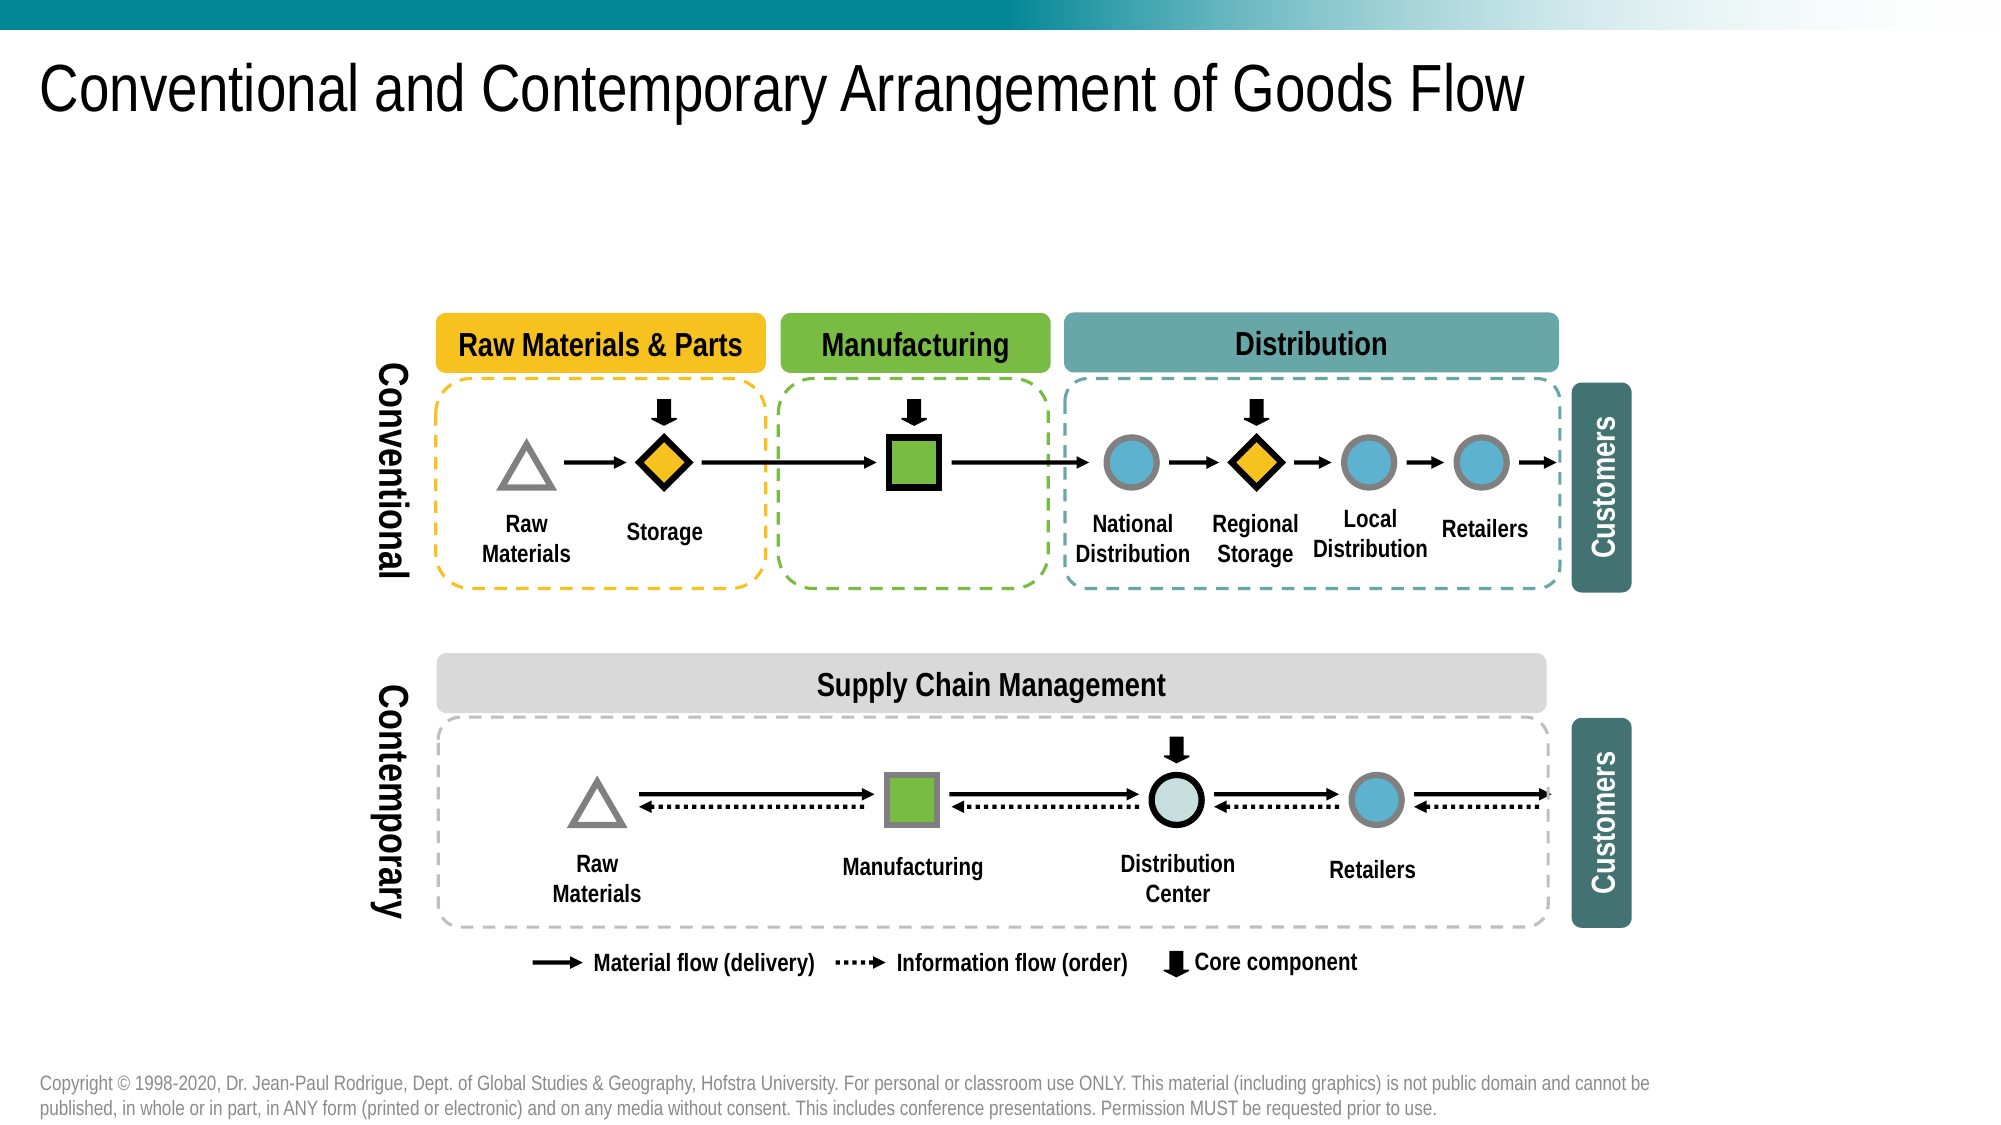

# Conventional and Contemporary Arrangement of Goods Flow
Distribution
Raw Materials & Parts
Manufacturing

Conventional
Customers

Local
Distribution
Raw
Materials
National
Distribution
Regional
Storage
Retailers
Storage
Supply Chain Management

Contemporary

Customers

Raw
Materials
Distribution
Center
Manufacturing
Retailers
Core component
Material flow (delivery)
Information flow (order)

Copyright © 1998-2020, Dr. Jean-Paul Rodrigue, Dept. of Global Studies & Geography, Hofstra University. For personal or classroom use ONLY. This material (including graphics) is not public domain and cannot be published, in whole or in part, in ANY form (printed or electronic) and on any media without consent. This includes conference presentations. Permission MUST be requested prior to use.